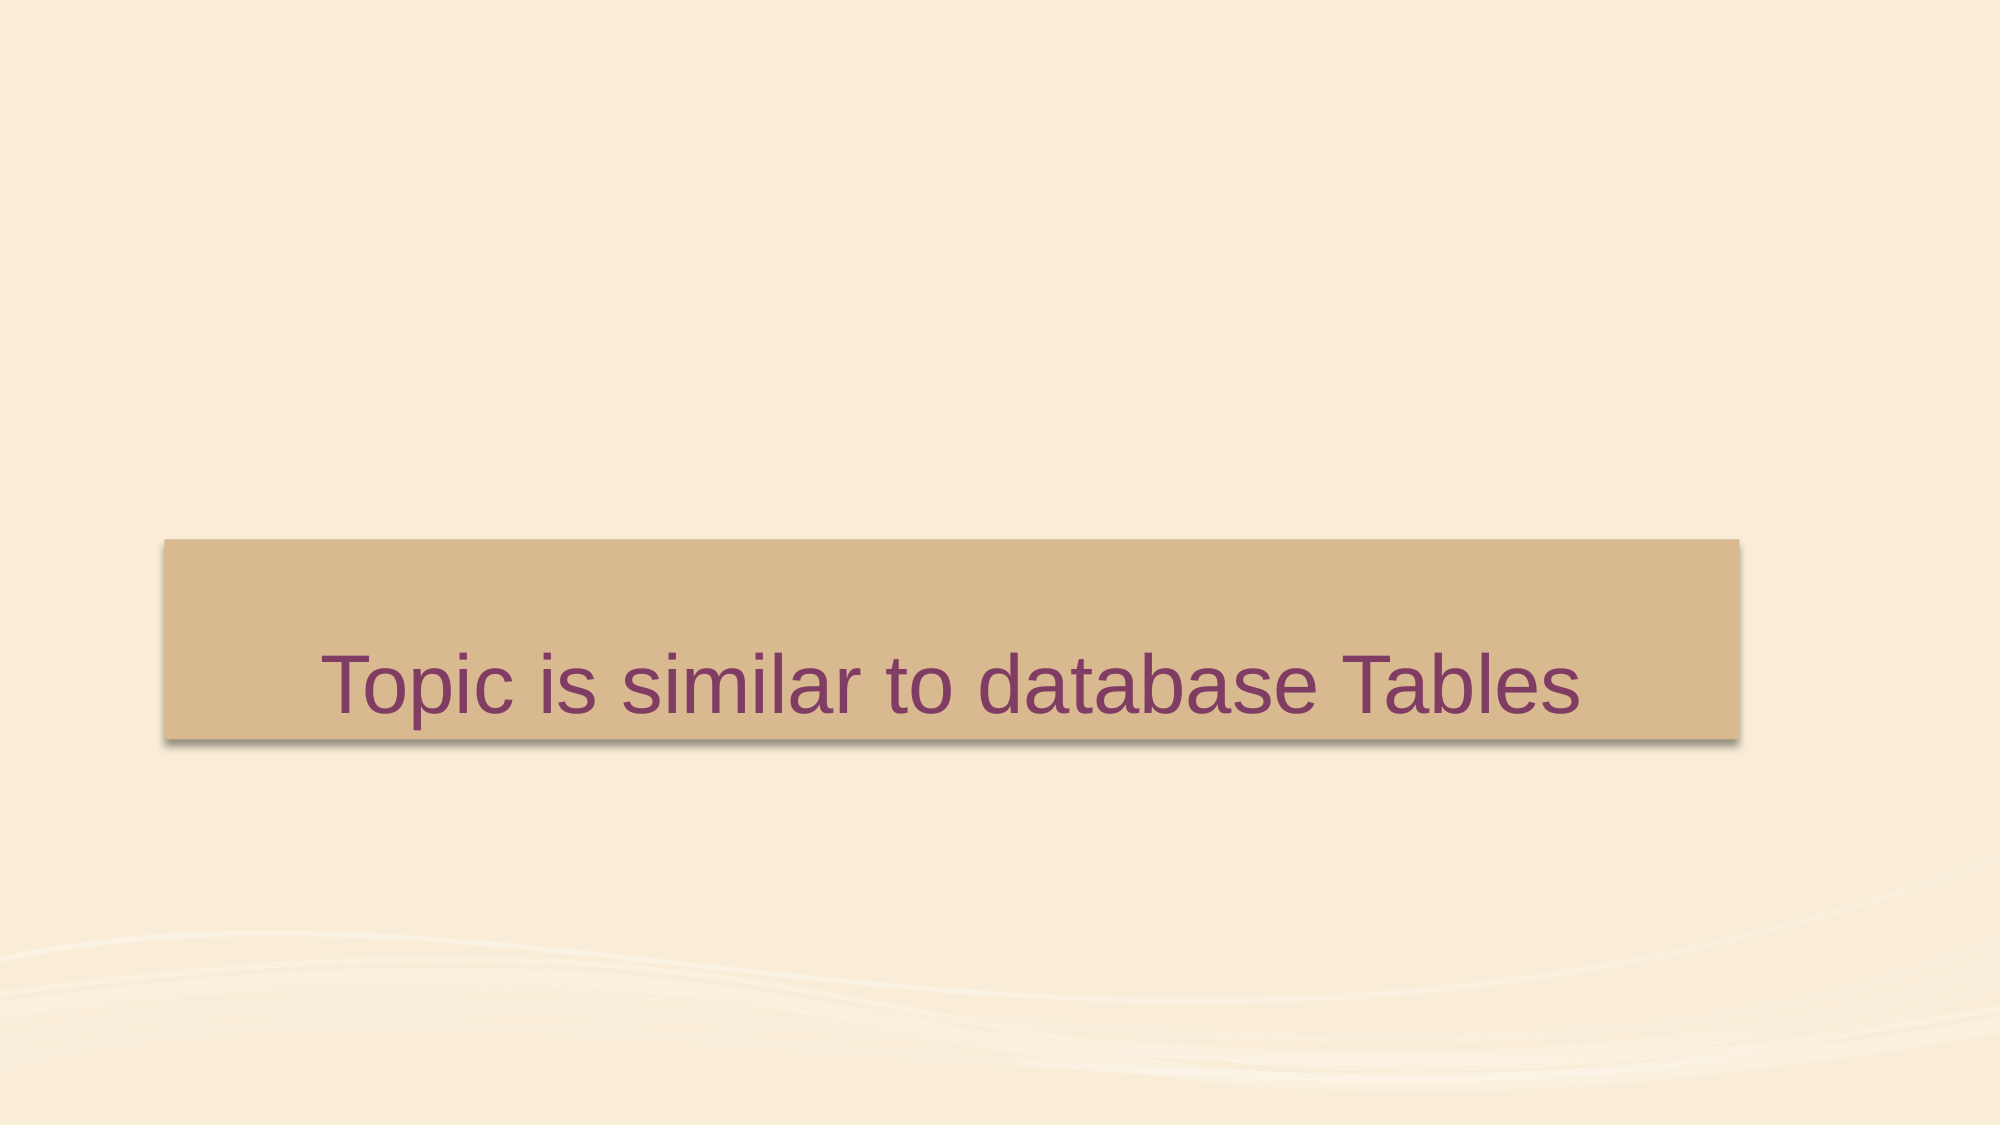

# Topic is similar to database Tables